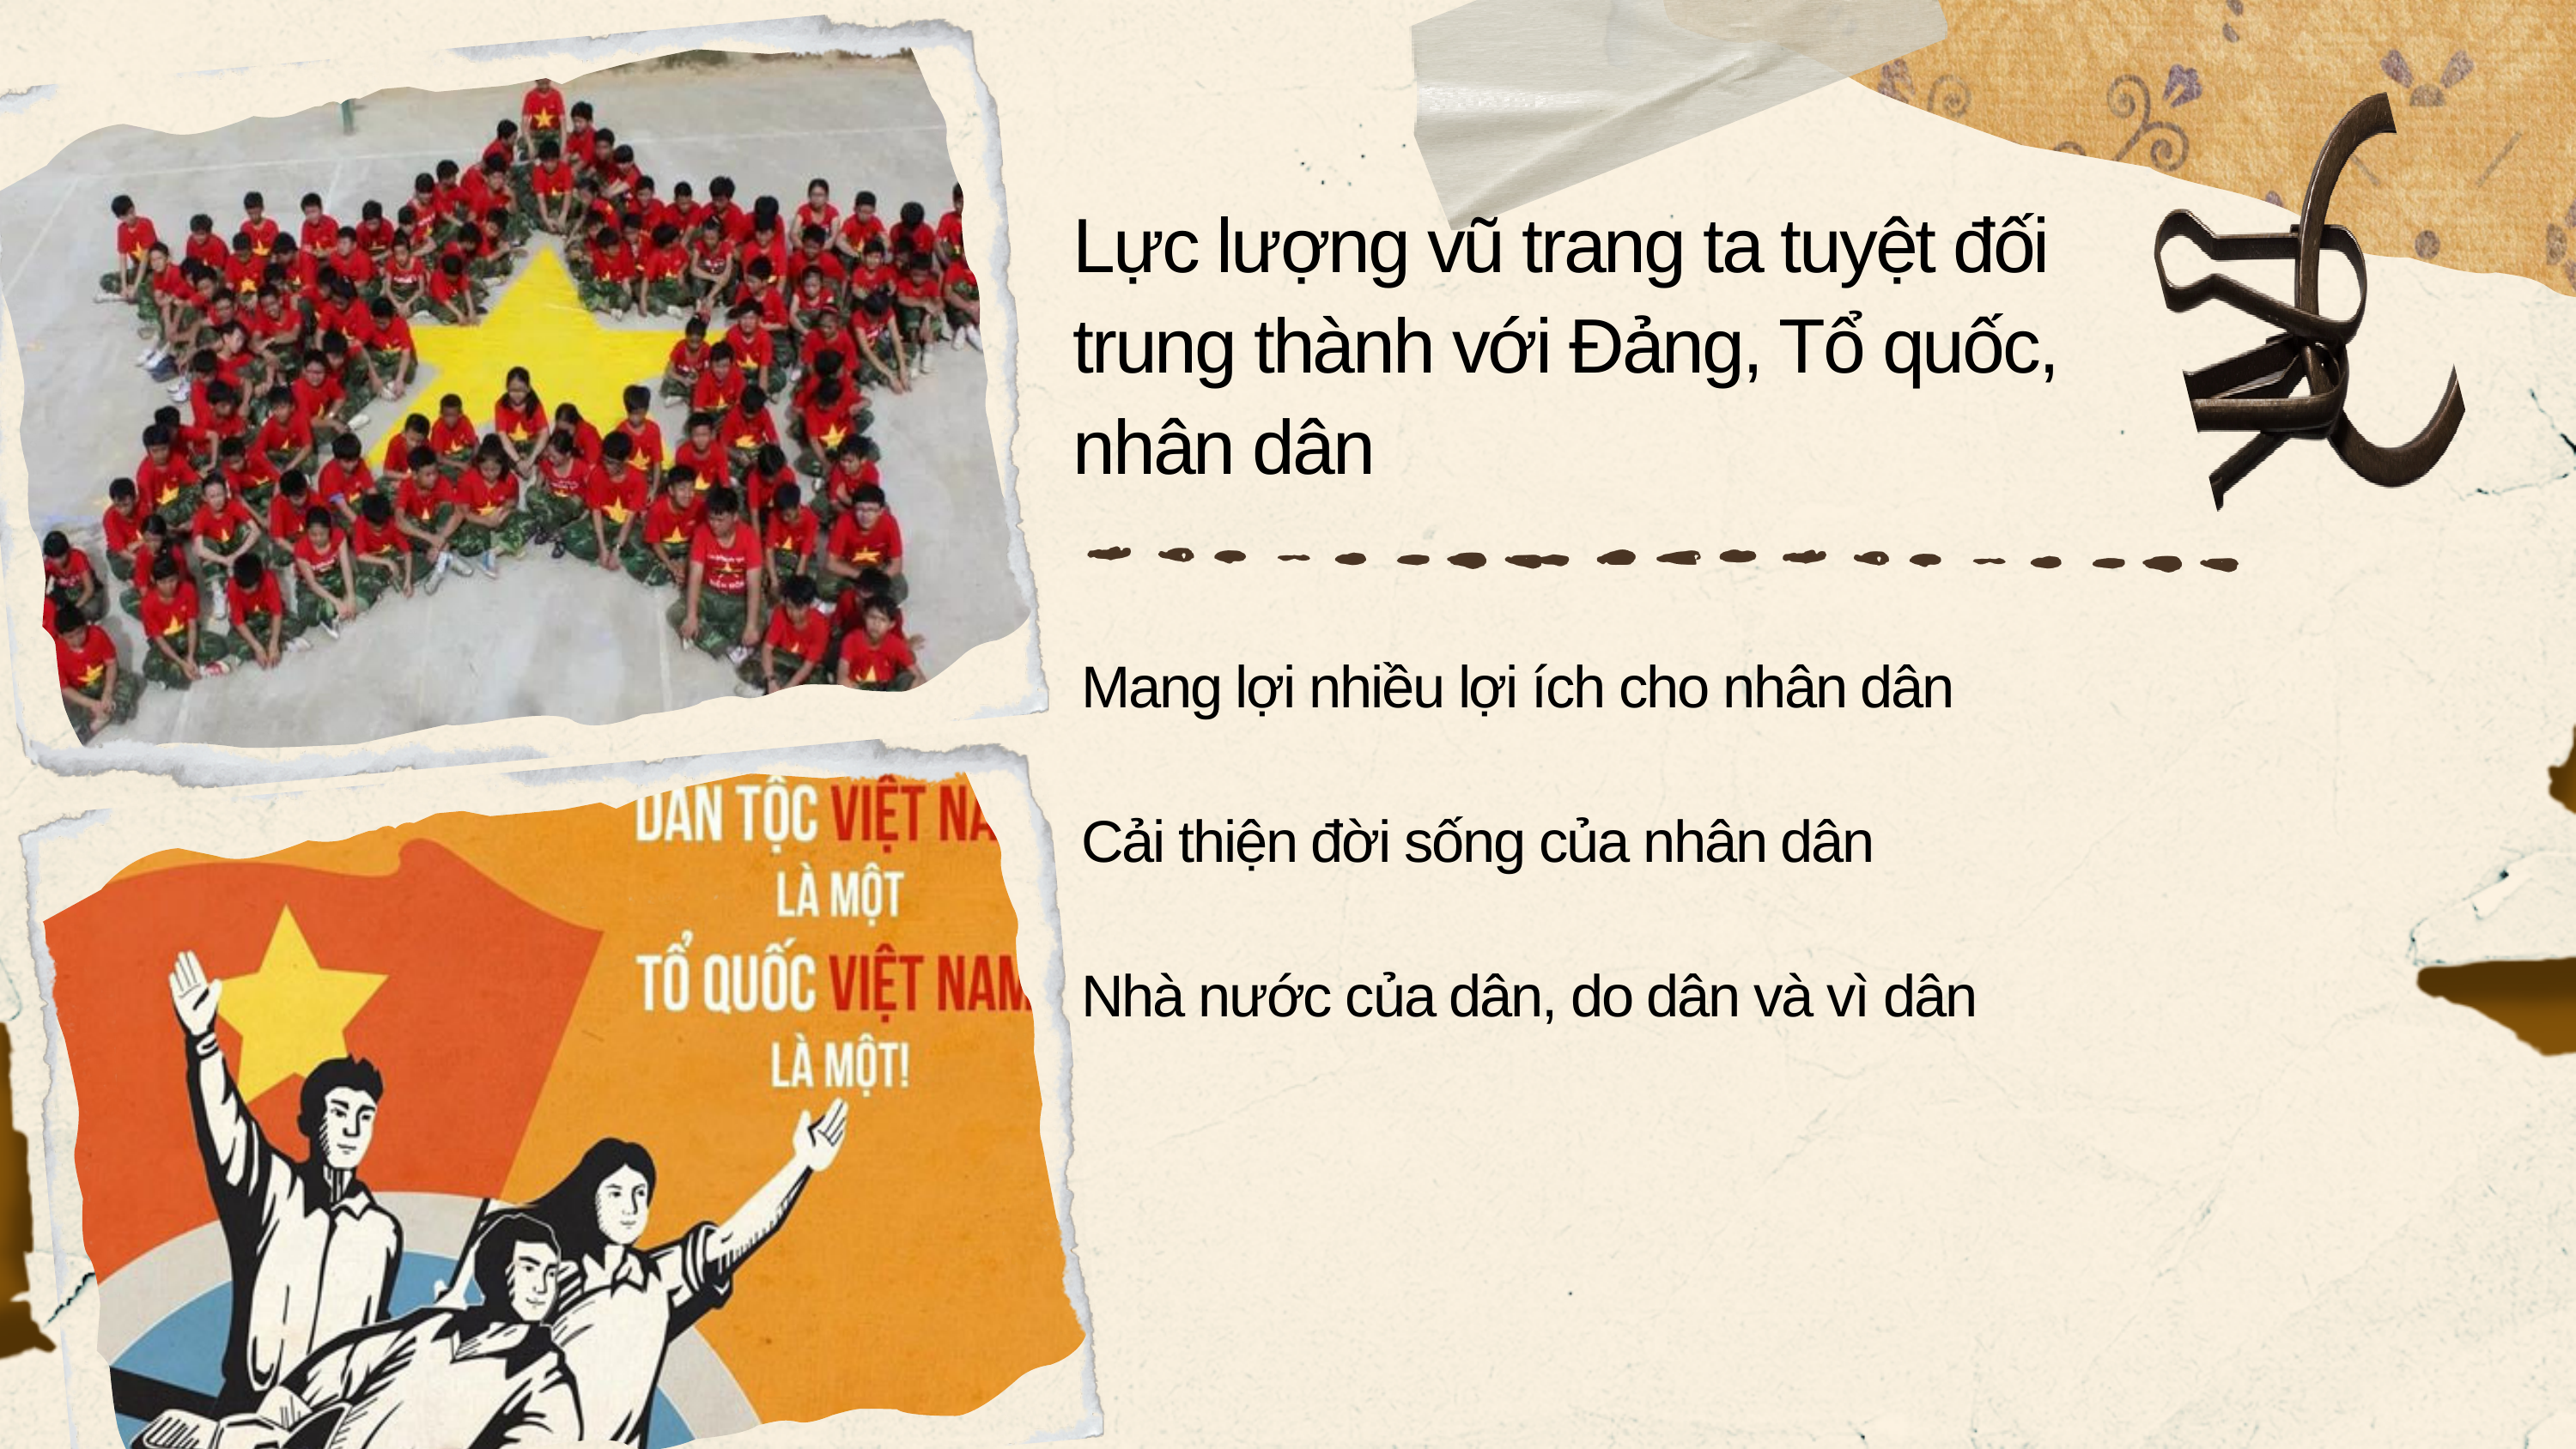

Lực lượng vũ trang ta tuyệt đối trung thành với Đảng, Tổ quốc, nhân dân

Mang lợi nhiều lợi ích cho nhân dân

Cải thiện đời sống của nhân dân

Nhà nước của dân, do dân và vì dân